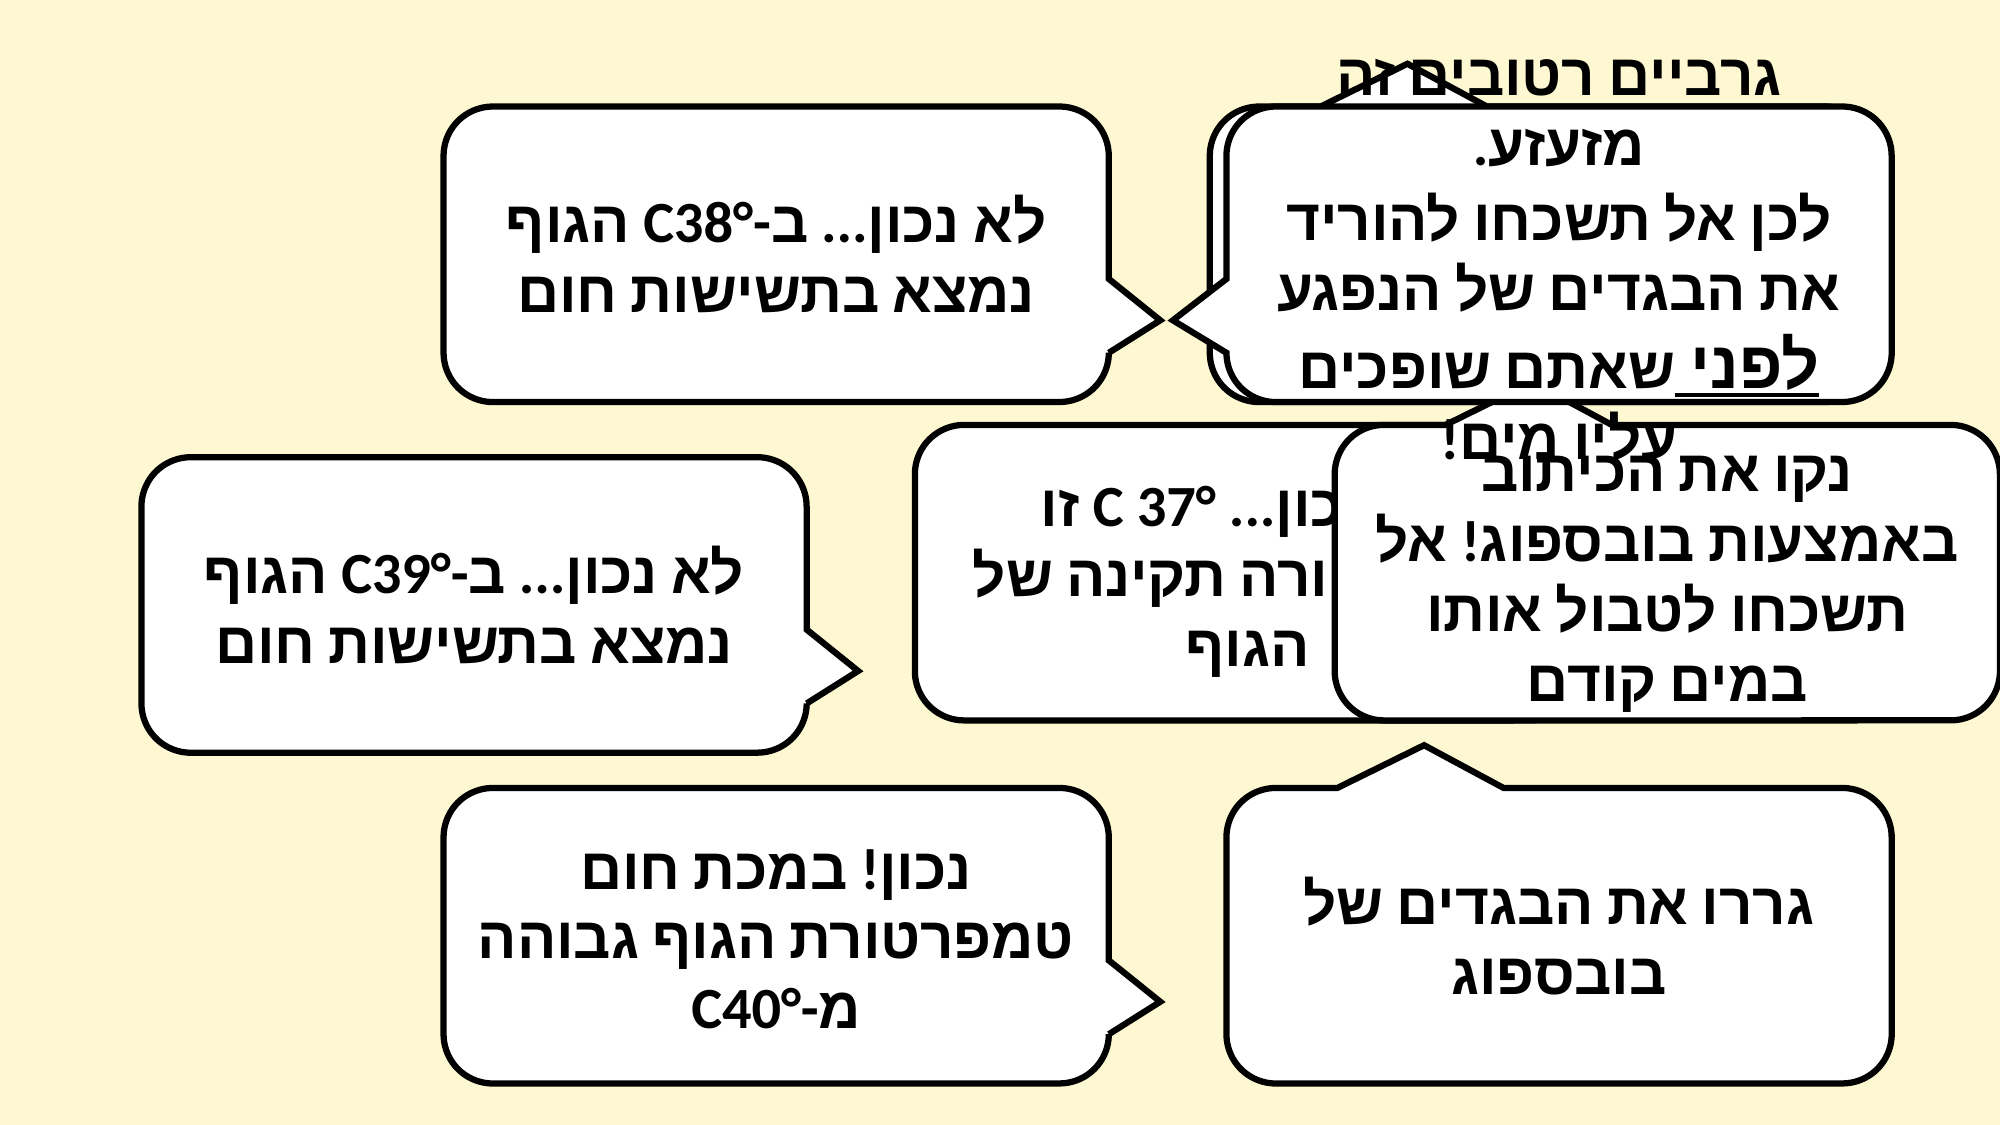

לא נכון... ב-C38° הגוף נמצא בתשישות חום
גררו את בובספוג למקום מוצל!
גרביים רטובים זה מזעזע.

לכן אל תשכחו להוריד את הבגדים של הנפגע לפני שאתם שופכים עליו מים!
לא נכון... C 37° זו טמפרטורה תקינה של הגוף
נקו את הכיתוב באמצעות בובספוג! אל תשכחו לטבול אותו במים קודם
לא נכון... ב-C39° הגוף נמצא בתשישות חום
נכון! במכת חום טמפרטורת הגוף גבוהה מ-C40°
גררו את הבגדים של בובספוג